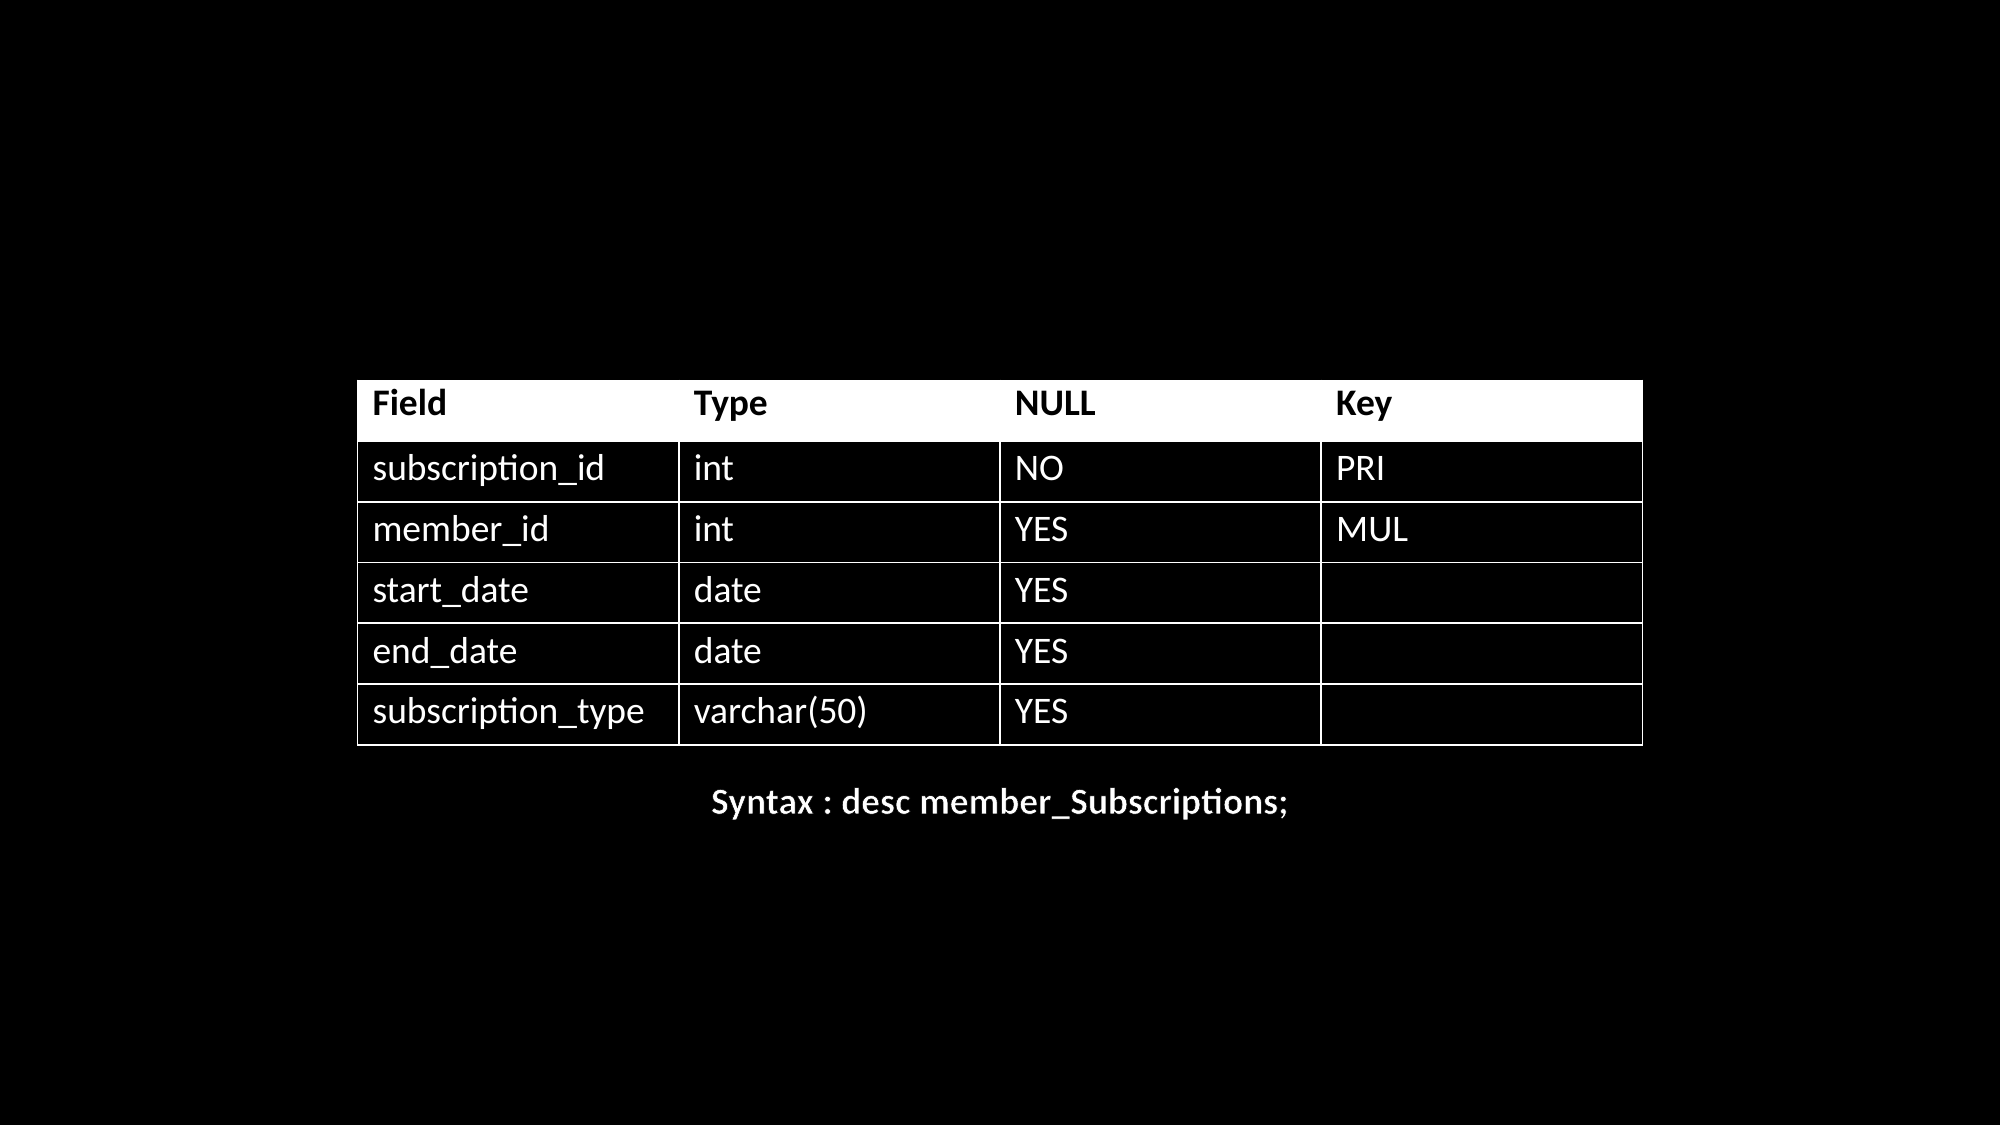

| Field | Type | NULL | Key |
| --- | --- | --- | --- |
| subscription\_id | int | NO | PRI |
| member\_id | int | YES | MUL |
| start\_date | date | YES |  |
| end\_date | date | YES |  |
| subscription\_type | varchar(50) | YES |  |
Syntax : desc member_Subscriptions;